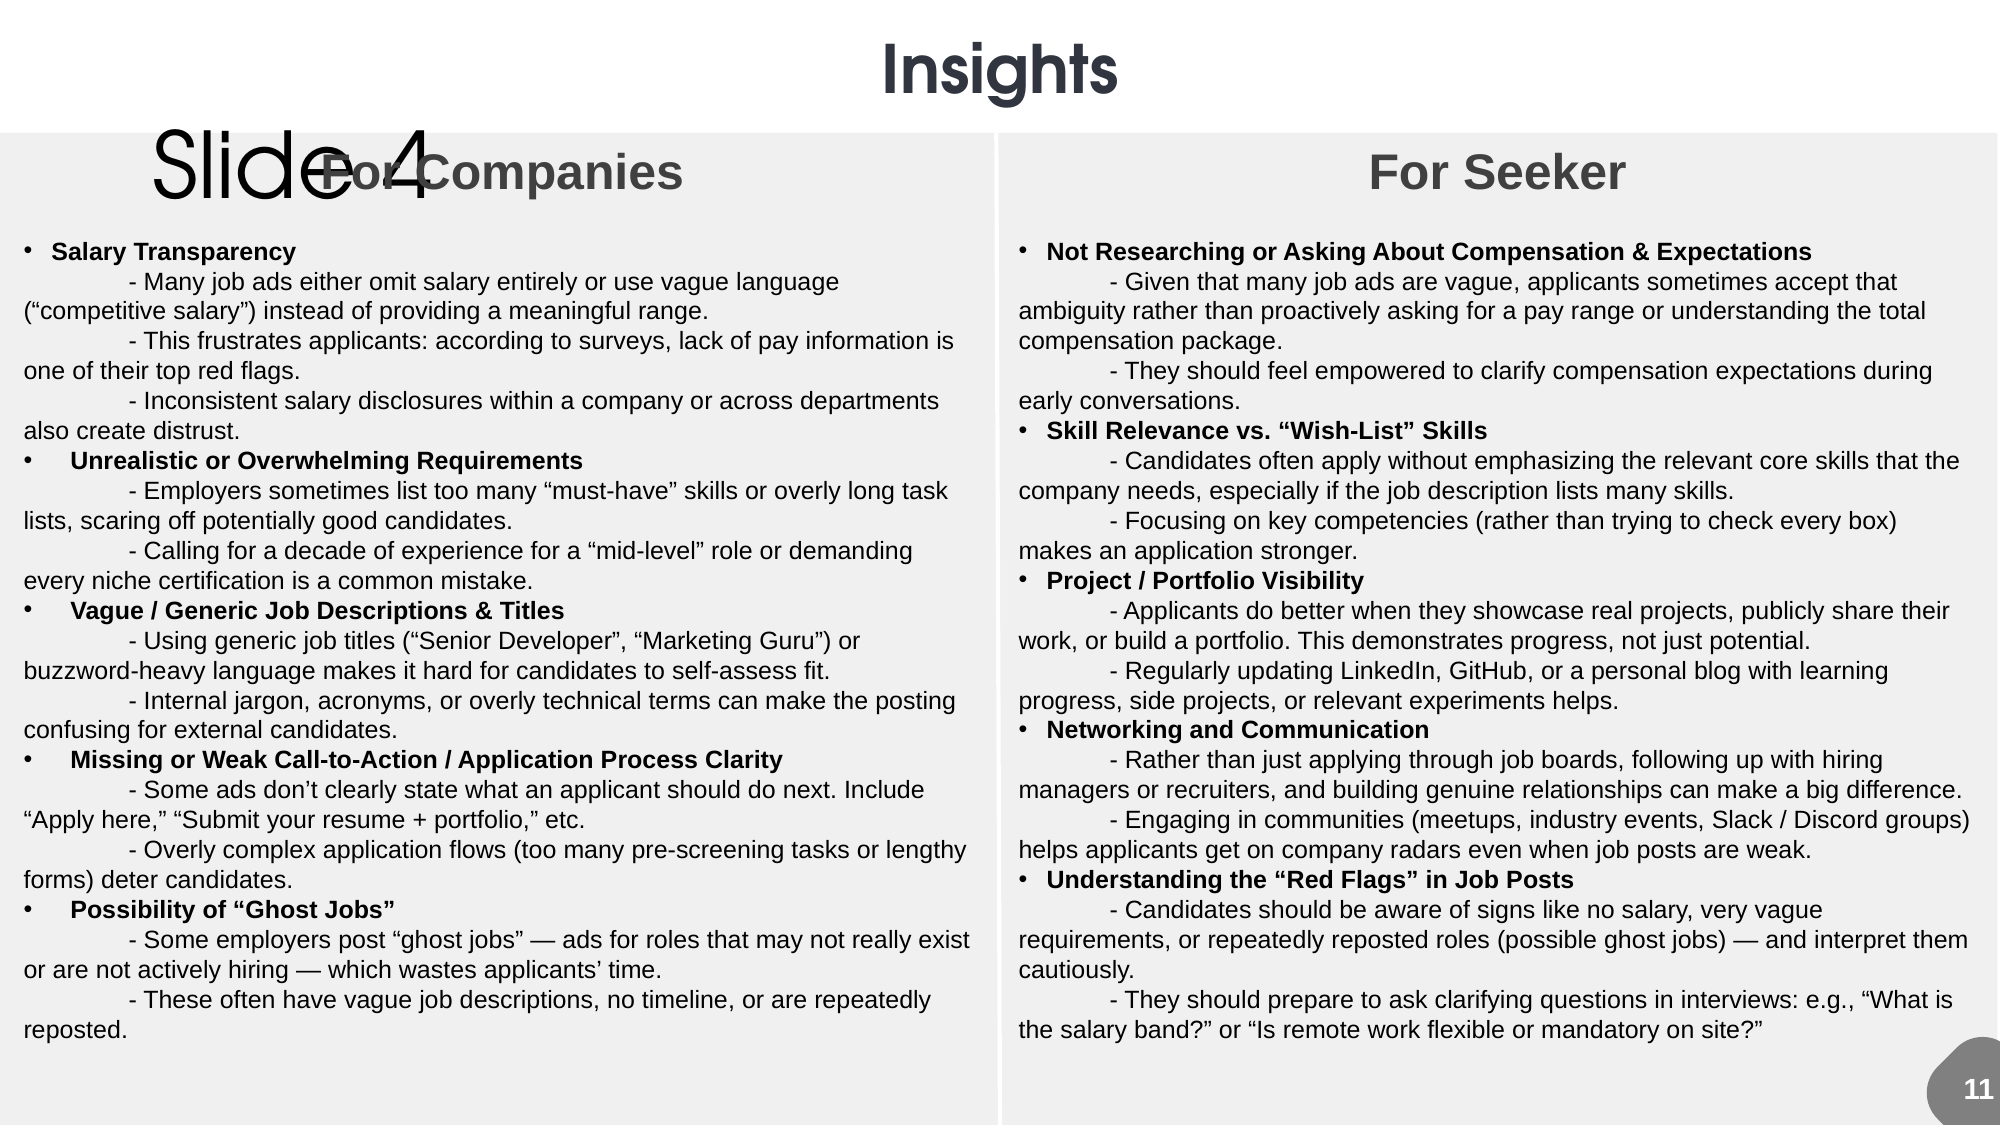

Insights
# Slide 4
For Companies
For Seeker

Salary Transparency
               - Many job ads either omit salary entirely or use vague language (“competitive salary”) instead of providing a meaningful range.
               - This frustrates applicants: according to surveys, lack of pay information is one of their top red flags.
               - Inconsistent salary disclosures within a company or across departments also create distrust.
Unrealistic or Overwhelming Requirements
               - Employers sometimes list too many “must-have” skills or overly long task lists, scaring off potentially good candidates.
               - Calling for a decade of experience for a “mid-level” role or demanding every niche certification is a common mistake.
Vague / Generic Job Descriptions & Titles
               - Using generic job titles (“Senior Developer”, “Marketing Guru”) or buzzword-heavy language makes it hard for candidates to self-assess fit.
               - Internal jargon, acronyms, or overly technical terms can make the posting confusing for external candidates.
Missing or Weak Call-to-Action / Application Process Clarity
               - Some ads don’t clearly state what an applicant should do next. Include “Apply here,” “Submit your resume + portfolio,” etc.
               - Overly complex application flows (too many pre-screening tasks or lengthy forms) deter candidates.
Possibility of “Ghost Jobs”
               - Some employers post “ghost jobs” — ads for roles that may not really exist or are not actively hiring — which wastes applicants’ time.
               - These often have vague job descriptions, no timeline, or are repeatedly reposted.
Not Researching or Asking About Compensation & Expectations
             - Given that many job ads are vague, applicants sometimes accept that ambiguity rather than proactively asking for a pay range or understanding the total compensation package.
             - They should feel empowered to clarify compensation expectations during early conversations.
Skill Relevance vs. “Wish-List” Skills
             - Candidates often apply without emphasizing the relevant core skills that the company needs, especially if the job description lists many skills.
             - Focusing on key competencies (rather than trying to check every box) makes an application stronger.
Project / Portfolio Visibility
             - Applicants do better when they showcase real projects, publicly share their work, or build a portfolio. This demonstrates progress, not just potential.
             - Regularly updating LinkedIn, GitHub, or a personal blog with learning progress, side projects, or relevant experiments helps.
Networking and Communication
             - Rather than just applying through job boards, following up with hiring managers or recruiters, and building genuine relationships can make a big difference.
             - Engaging in communities (meetups, industry events, Slack / Discord groups) helps applicants get on company radars even when job posts are weak.
Understanding the “Red Flags” in Job Posts
             - Candidates should be aware of signs like no salary, very vague requirements, or repeatedly reposted roles (possible ghost jobs) — and interpret them cautiously.
             - They should prepare to ask clarifying questions in interviews: e.g., “What is the salary band?” or “Is remote work flexible or mandatory on site?”

11